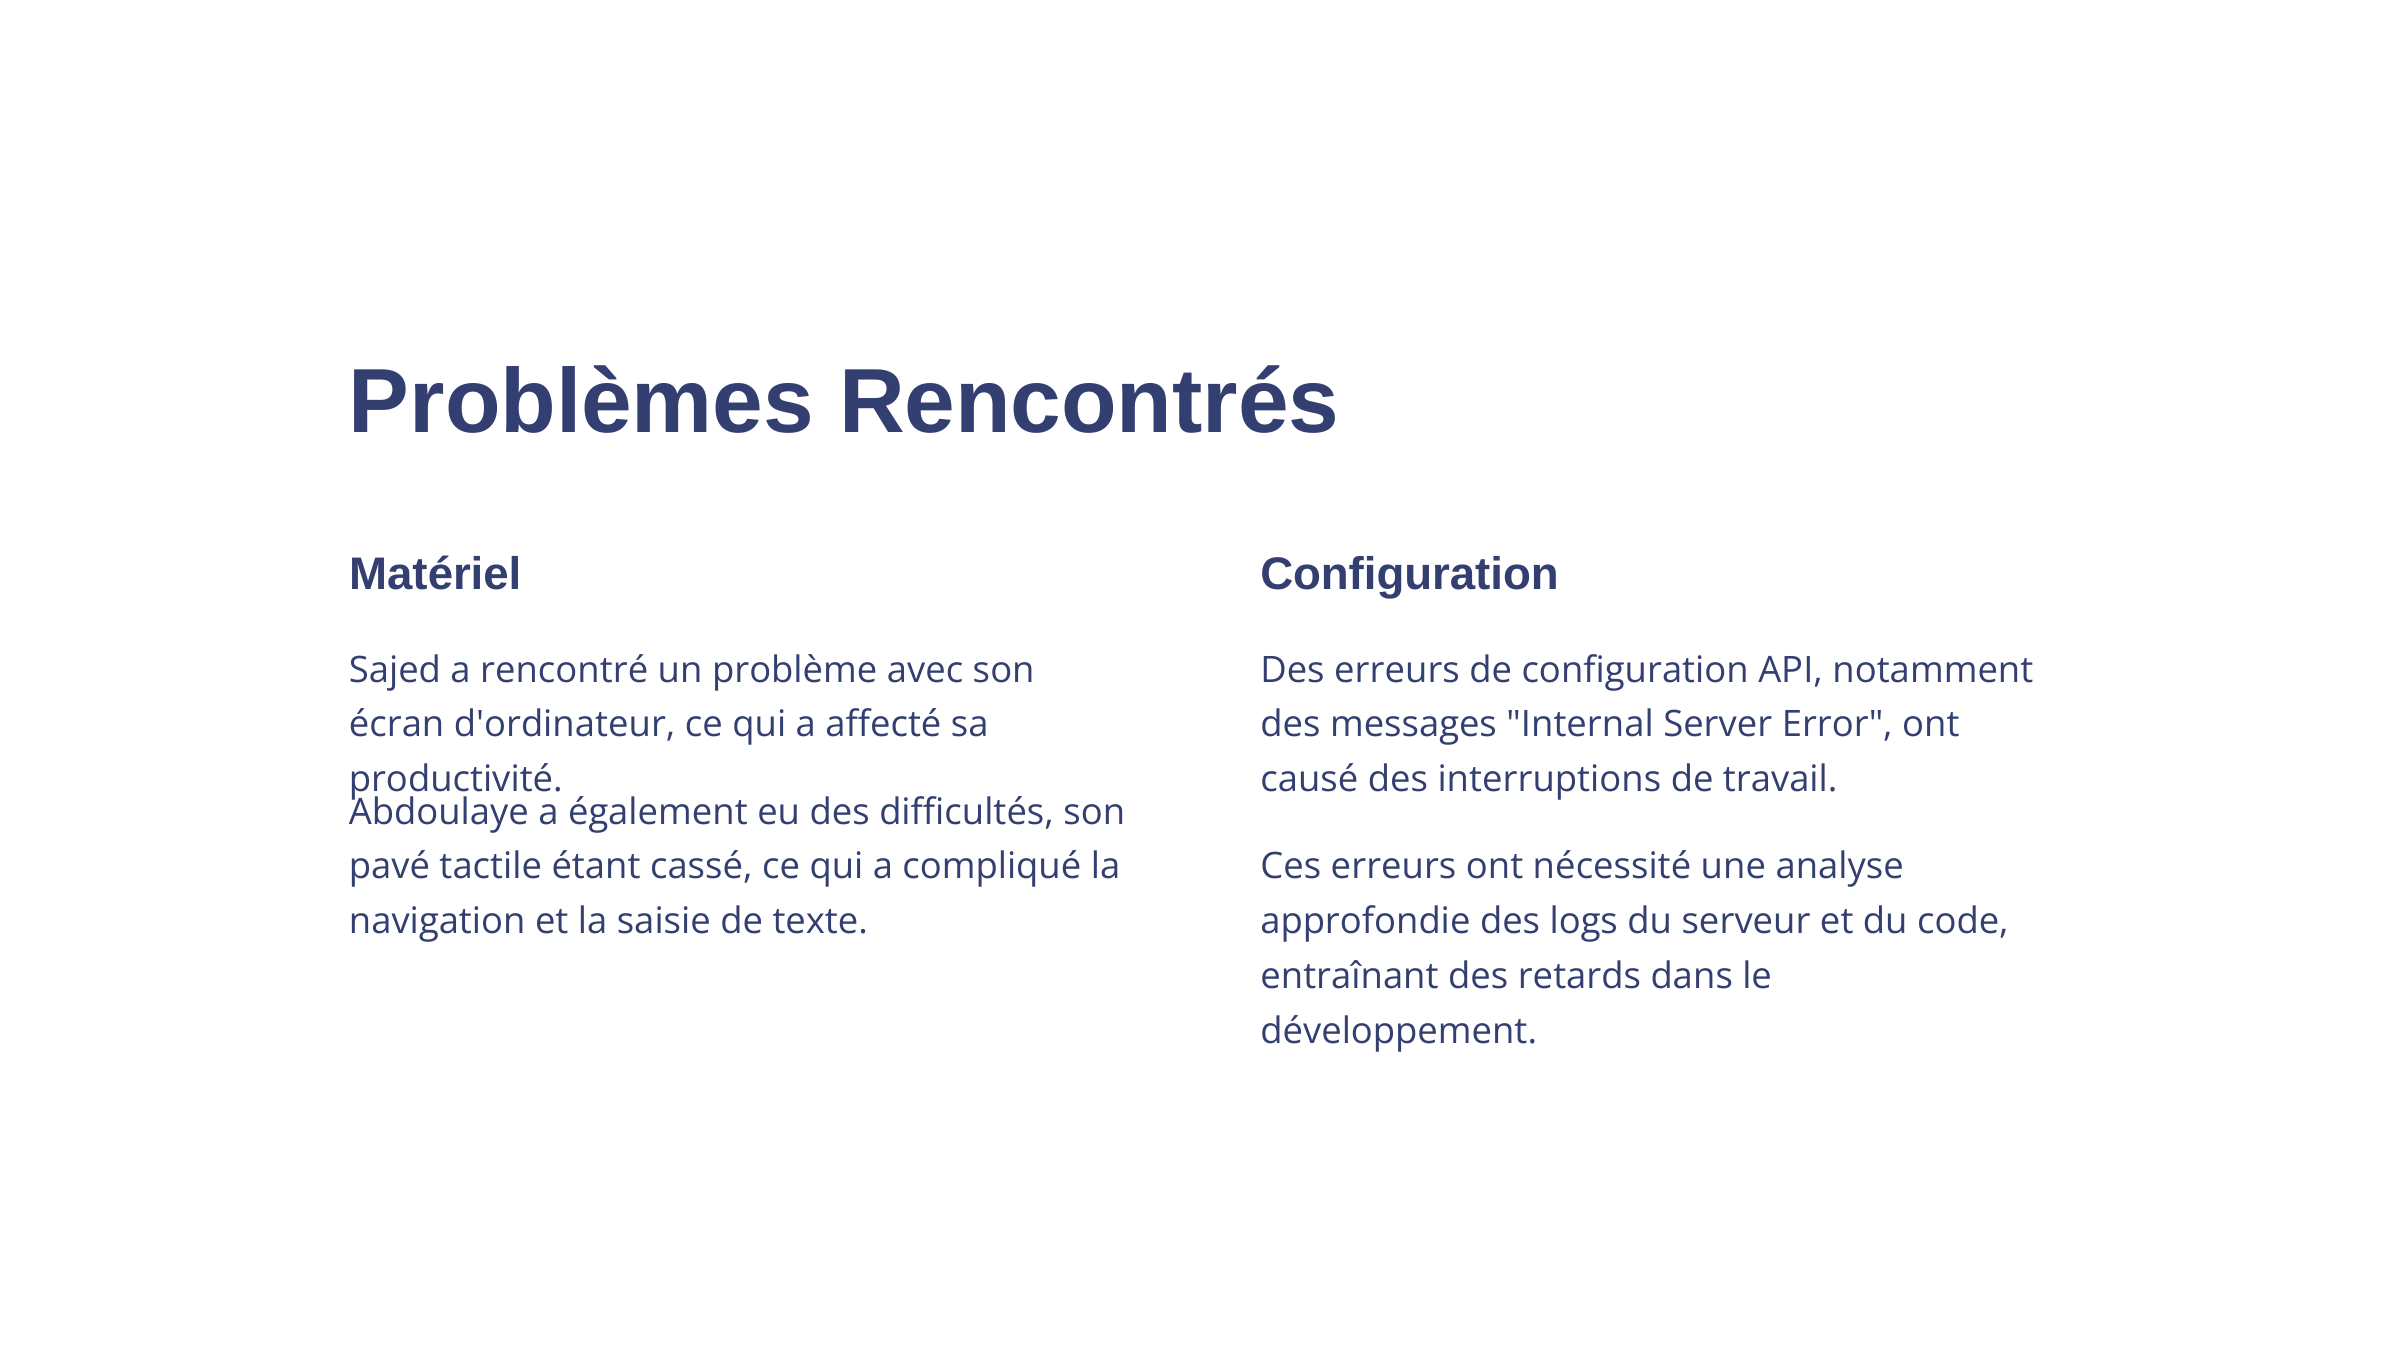

Problèmes Rencontrés
Matériel
Configuration
Sajed a rencontré un problème avec son écran d'ordinateur, ce qui a affecté sa productivité.
Des erreurs de configuration API, notamment des messages "Internal Server Error", ont causé des interruptions de travail.
Abdoulaye a également eu des difficultés, son pavé tactile étant cassé, ce qui a compliqué la navigation et la saisie de texte.
Ces erreurs ont nécessité une analyse approfondie des logs du serveur et du code, entraînant des retards dans le développement.